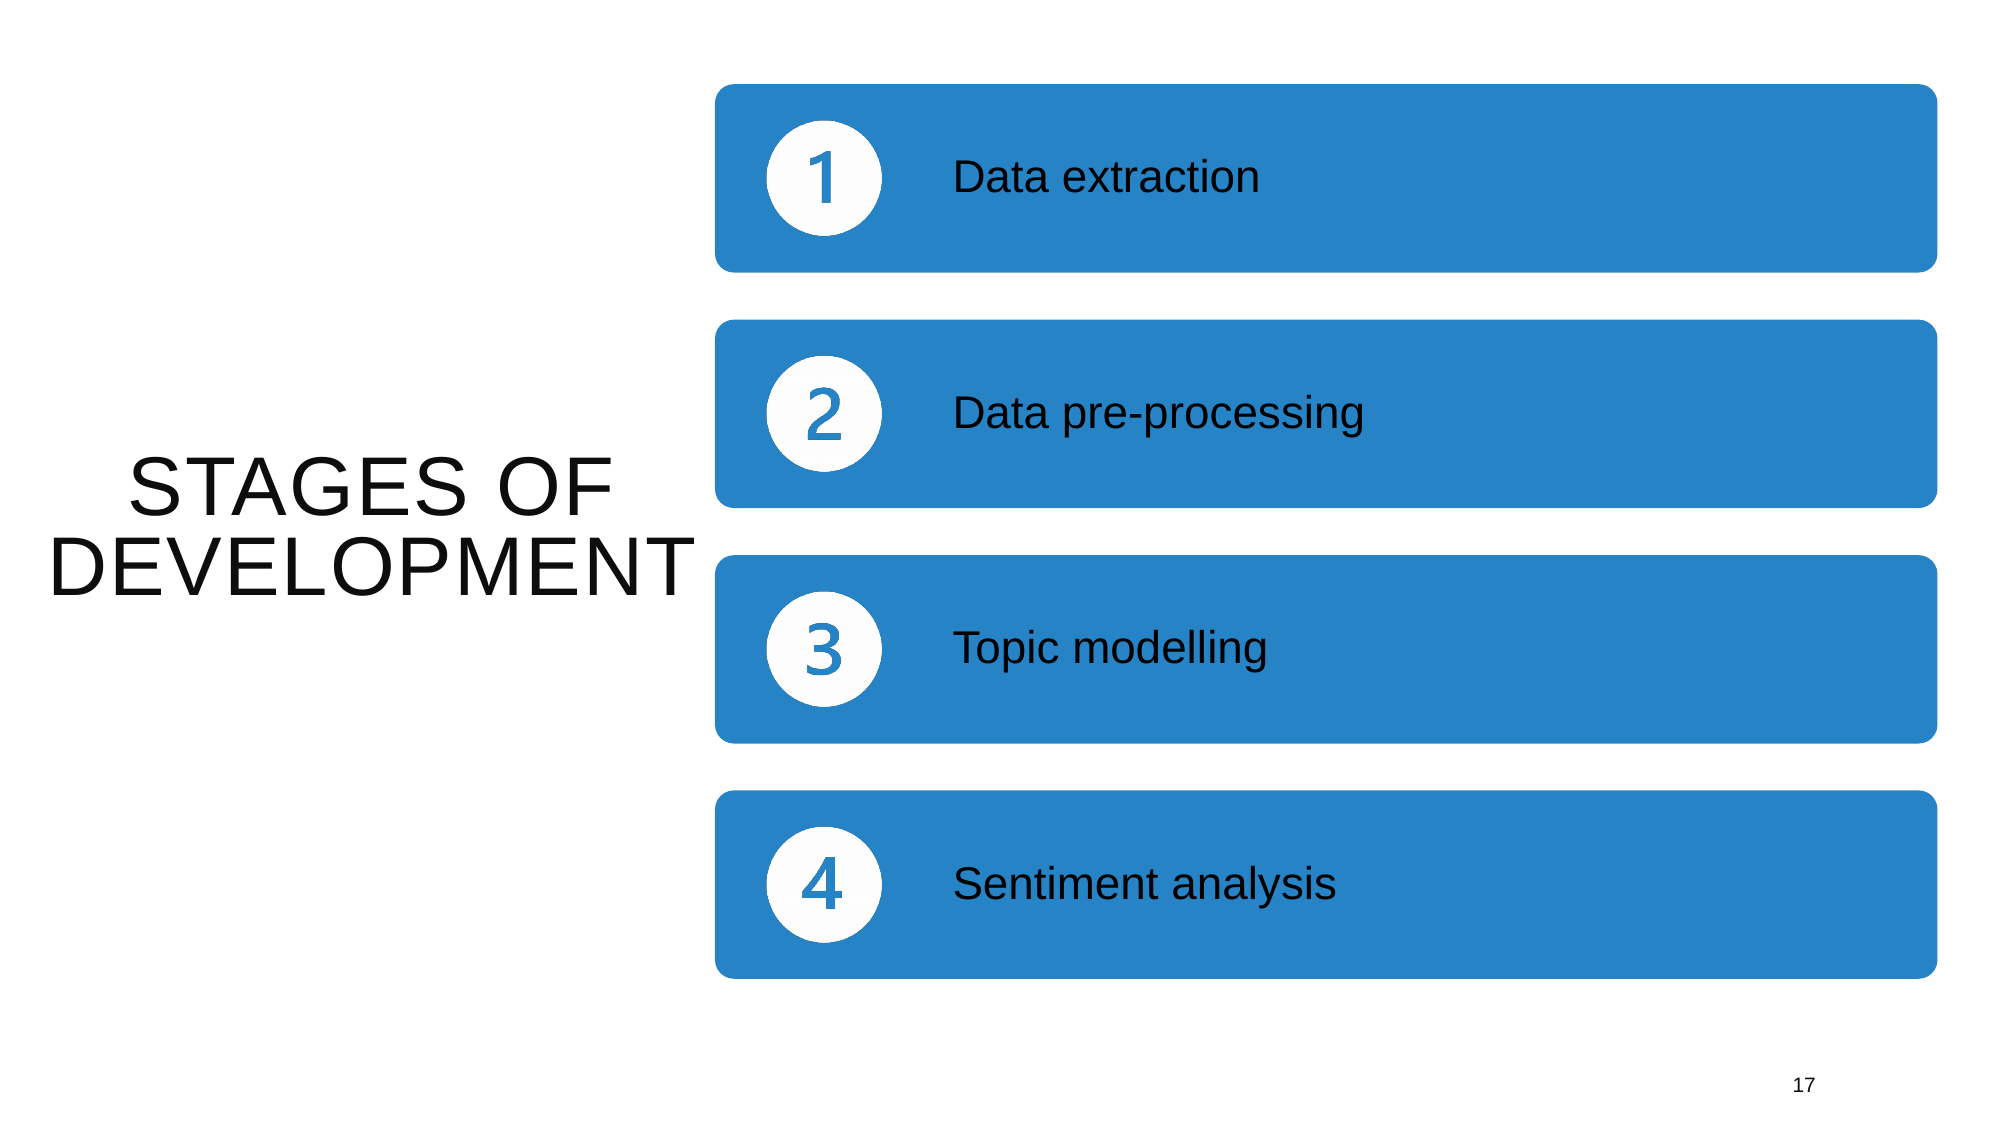

Data extraction
Data pre-processing
Topic modelling
Sentiment analysis

# Stages of development
17